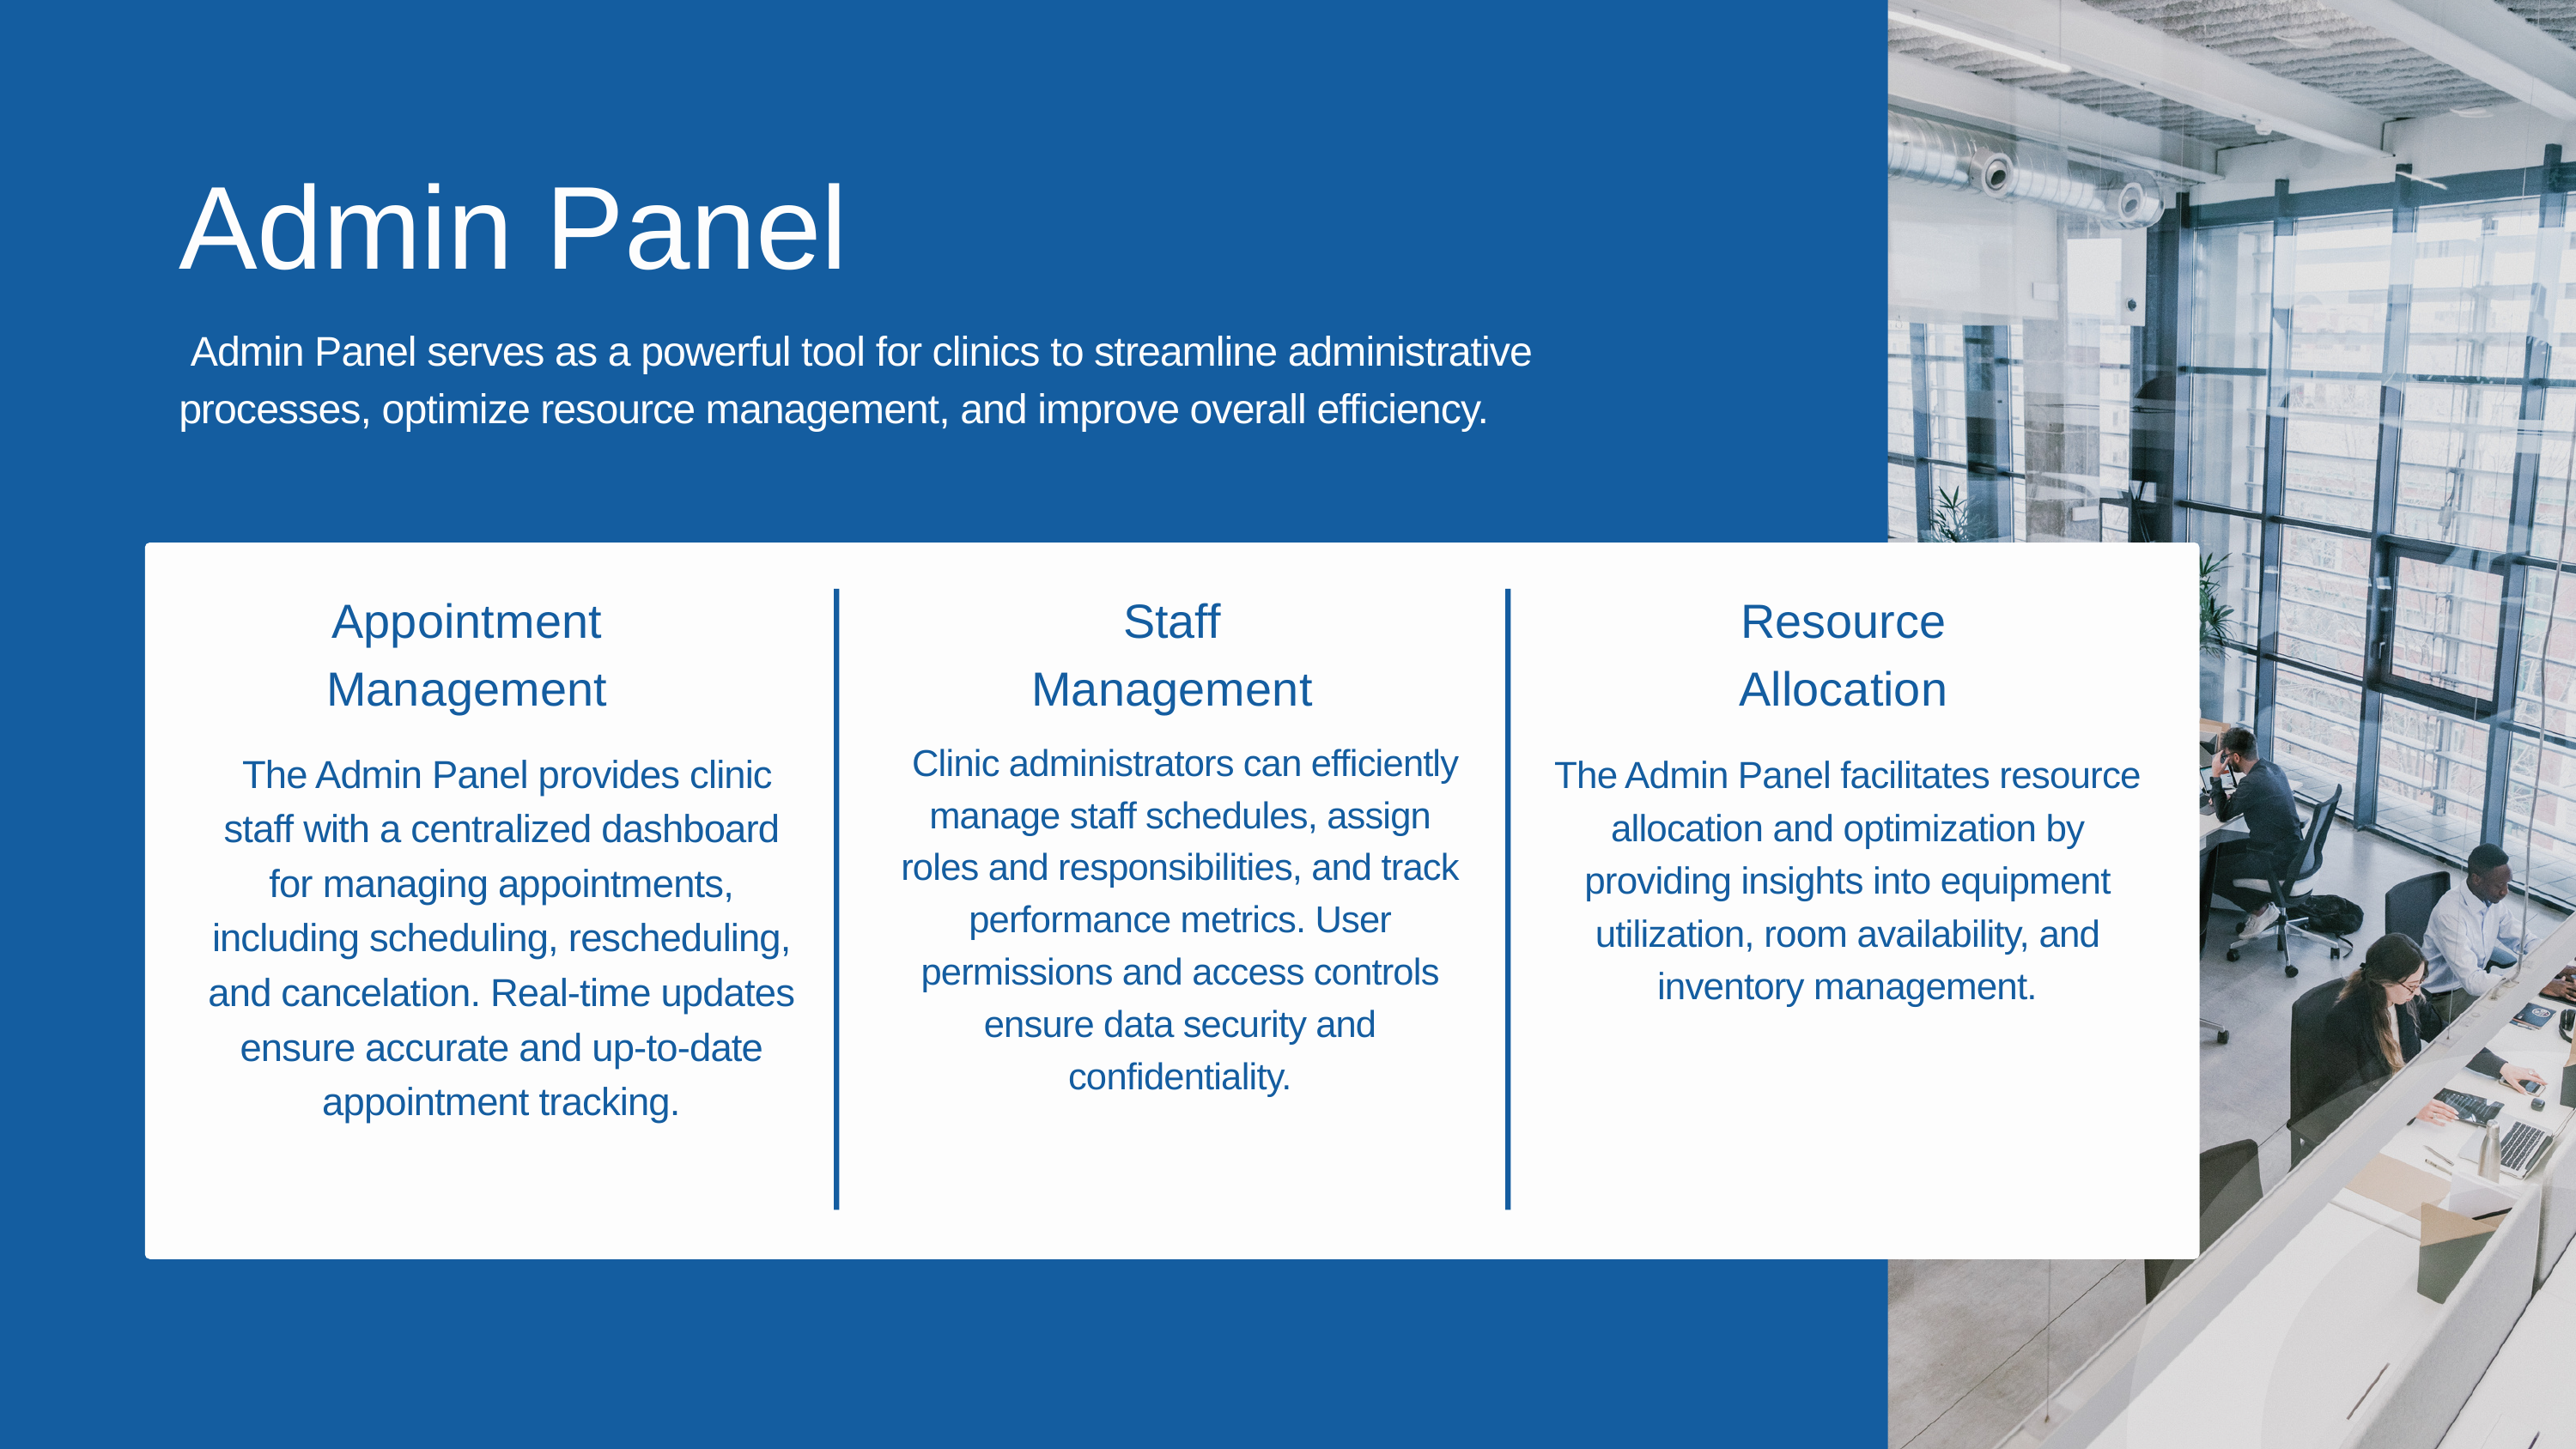

Admin Panel
 Admin Panel serves as a powerful tool for clinics to streamline administrative processes, optimize resource management, and improve overall efficiency.

Appointment Management
Staff Management
Resource Allocation

 Clinic administrators can efficiently manage staff schedules, assign roles and responsibilities, and track performance metrics. User permissions and access controls ensure data security and confidentiality.
 The Admin Panel provides clinic staff with a centralized dashboard for managing appointments, including scheduling, rescheduling, and cancelation. Real-time updates ensure accurate and up-to-date appointment tracking.
The Admin Panel facilitates resource allocation and optimization by providing insights into equipment utilization, room availability, and inventory management.